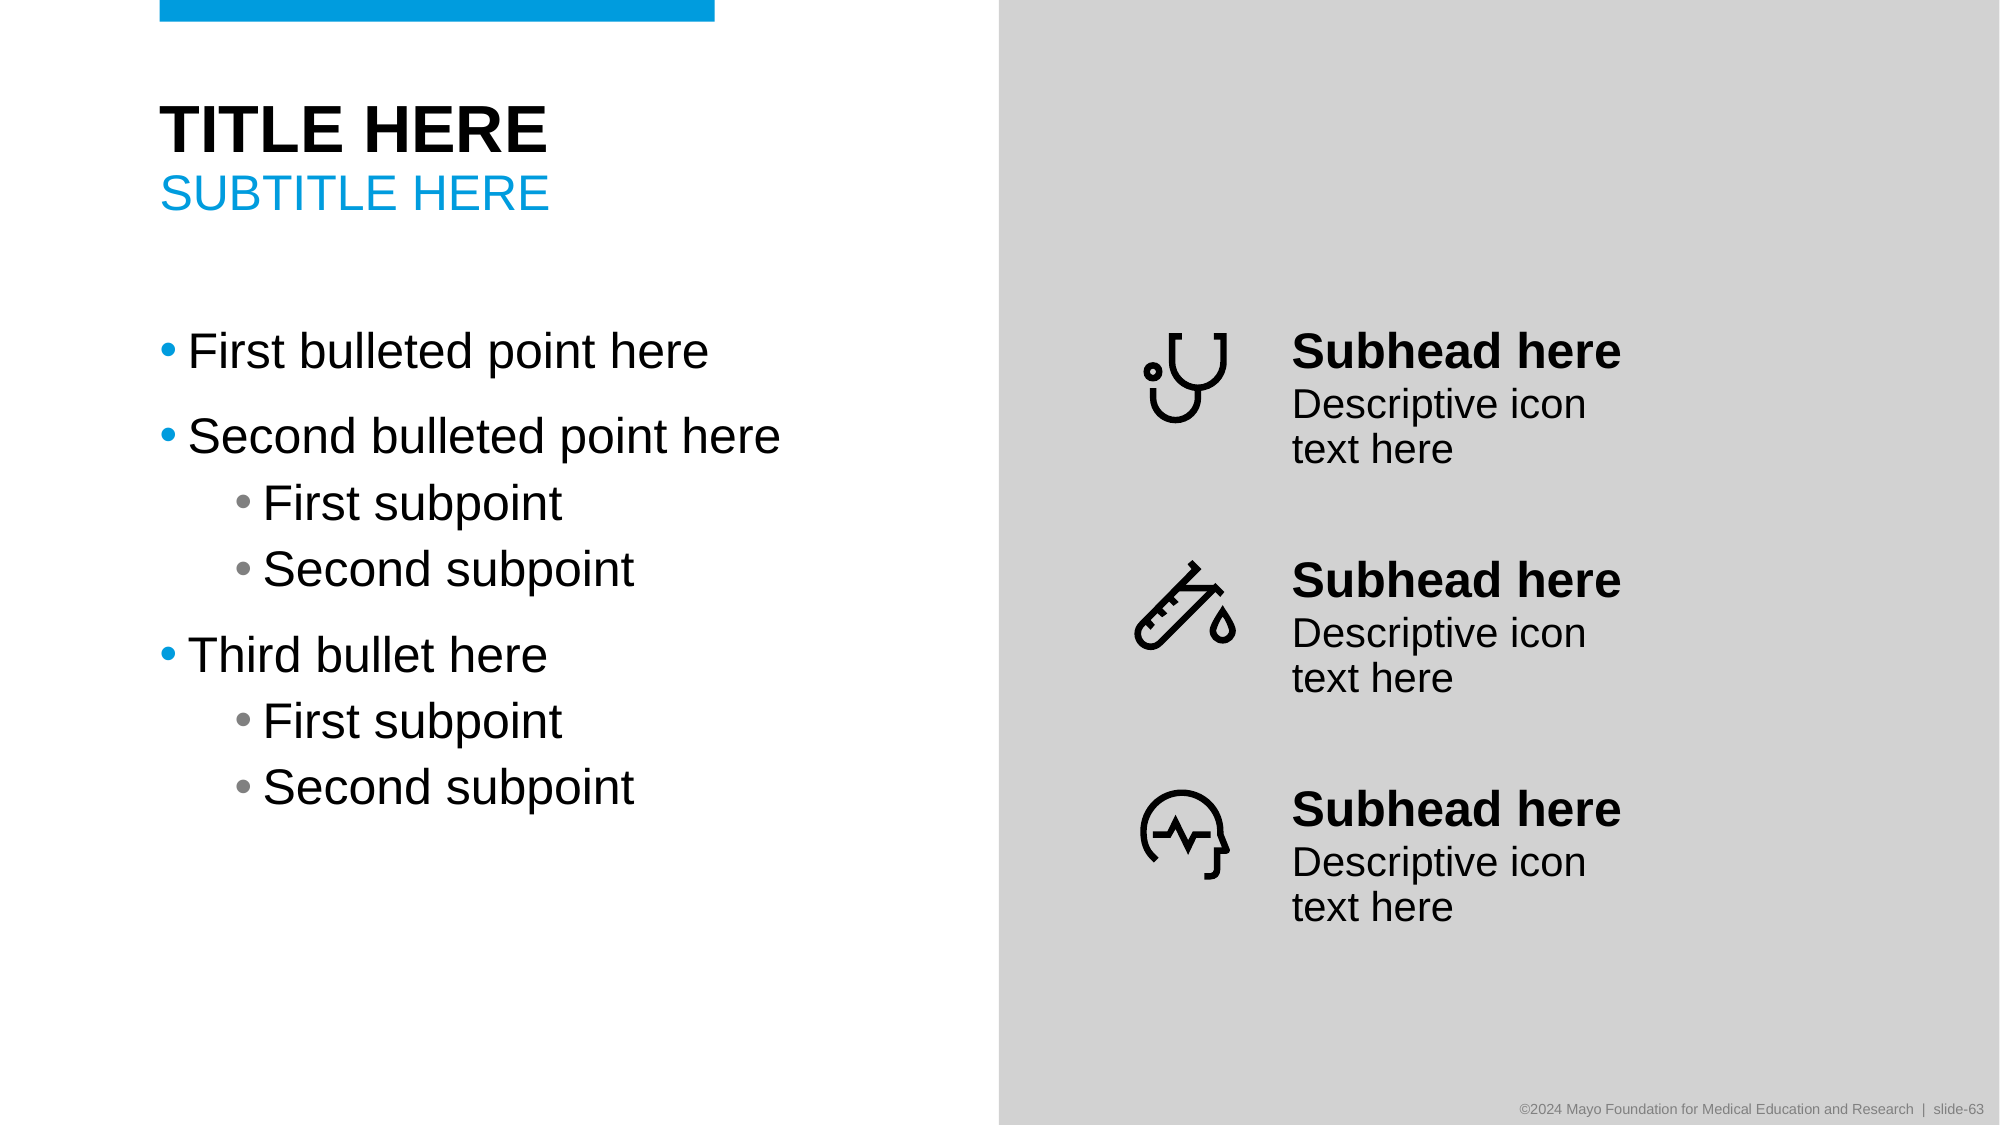

# TITLE HERE subtitle here
First bulleted point here
Second bulleted point here
First subpoint
Second subpoint
Third bullet here
First subpoint
Second subpoint
Subhead here

Descriptive icon
text here
Subhead here

Descriptive icon
text here
Subhead here

Descriptive icon
text here